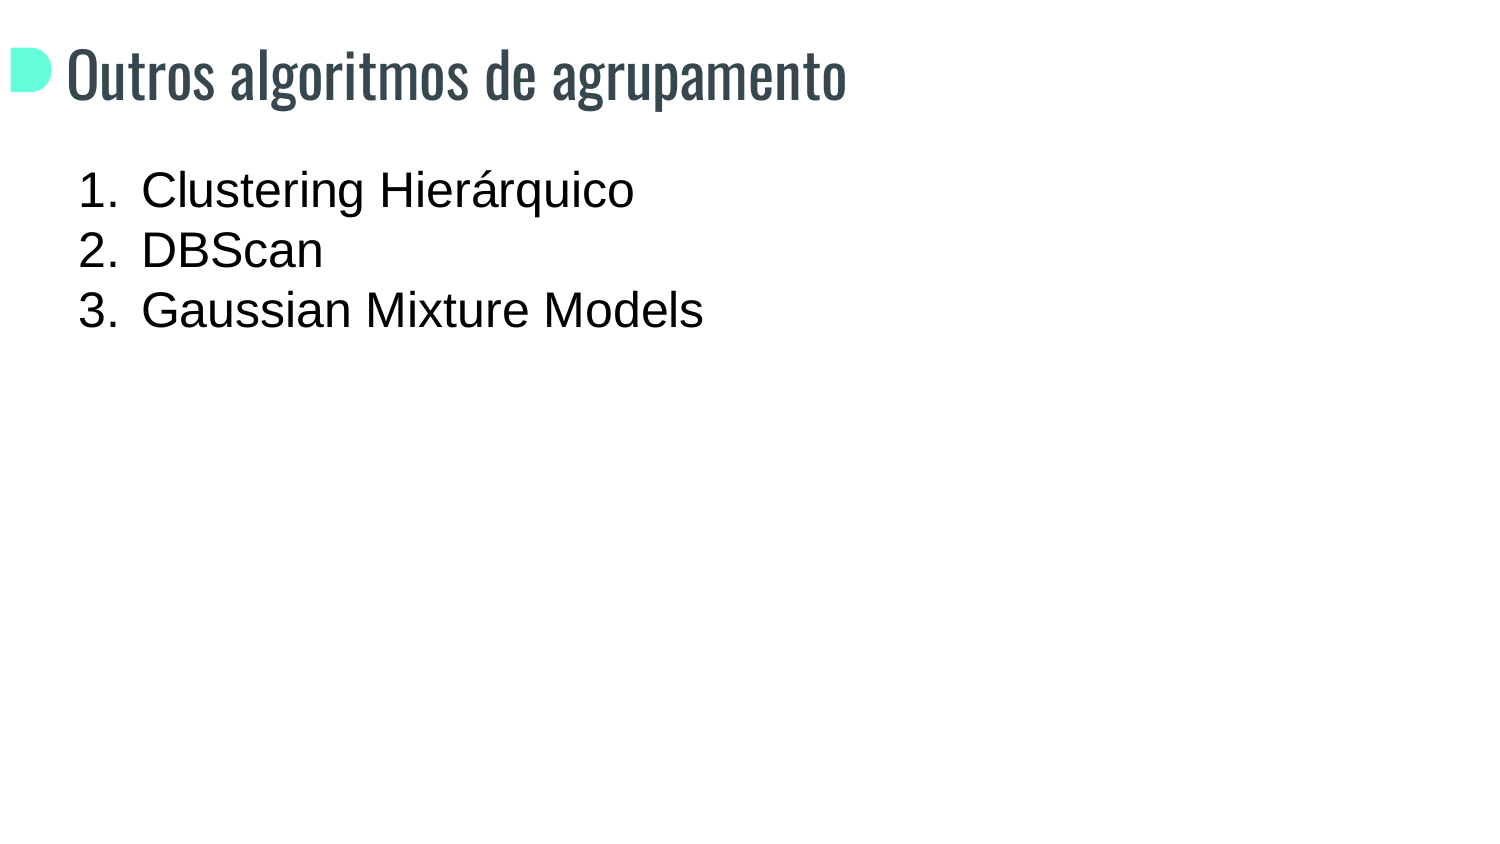

# Outros algoritmos de agrupamento

Clustering Hierárquico
DBScan
Gaussian Mixture Models